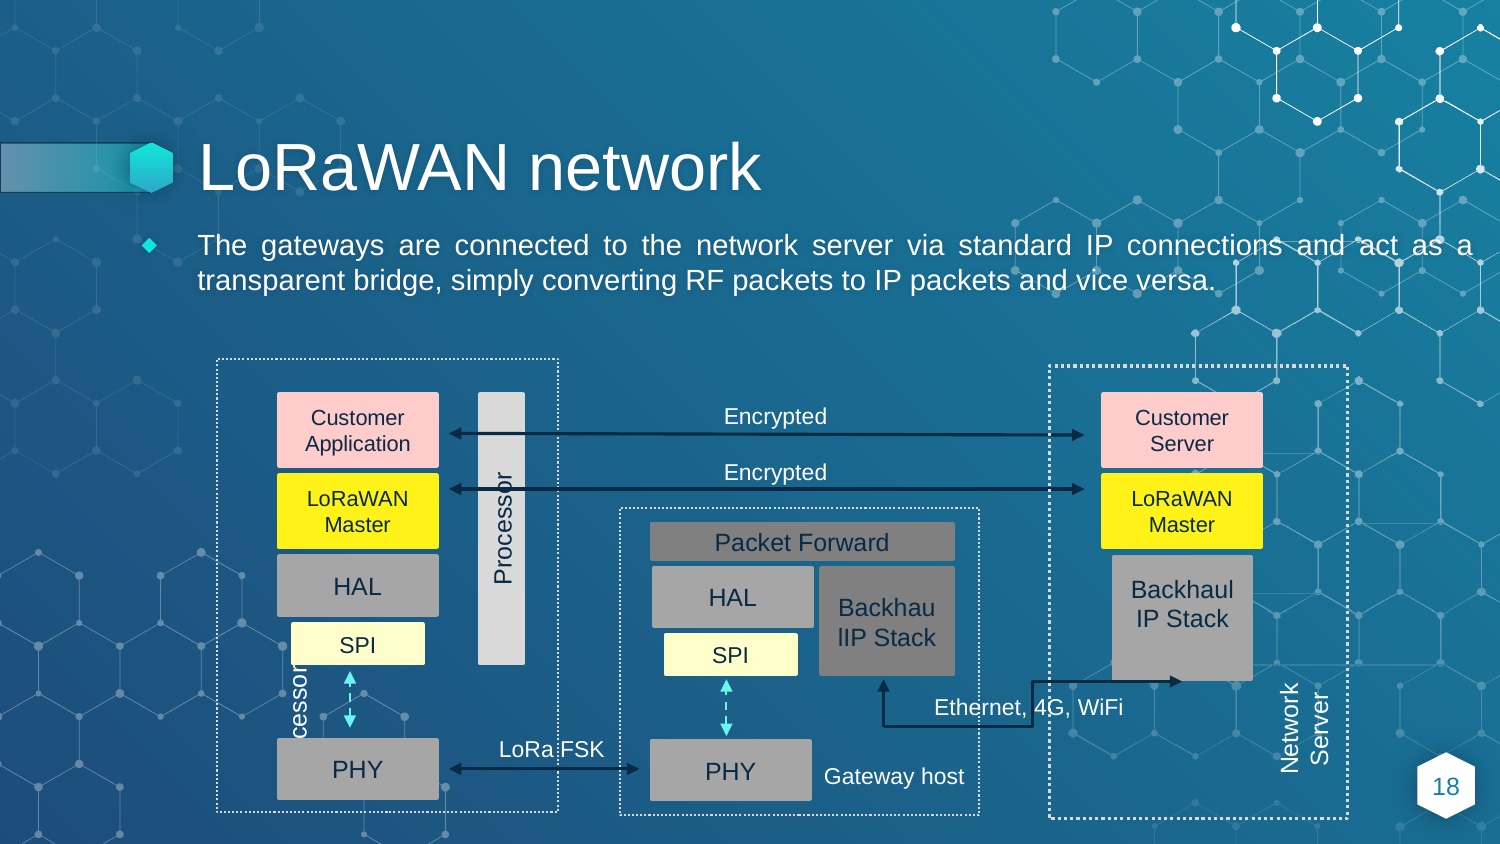

# LoRaWAN network
The gateways are connected to the network server via standard IP connections and act as a transparent bridge, simply converting RF packets to IP packets and vice versa.
Processor
Network Server
Encrypted
Customer Application
Customer Server
Processor
Encrypted
LoRaWAN Master
LoRaWAN Master

Packet Forward
HAL
BackhaulIP Stack

HAL
BackhaulIP Stack
SPI
SPI
Ethernet, 4G, WiFi
LoRa FSK
PHY
PHY
18
Gateway host